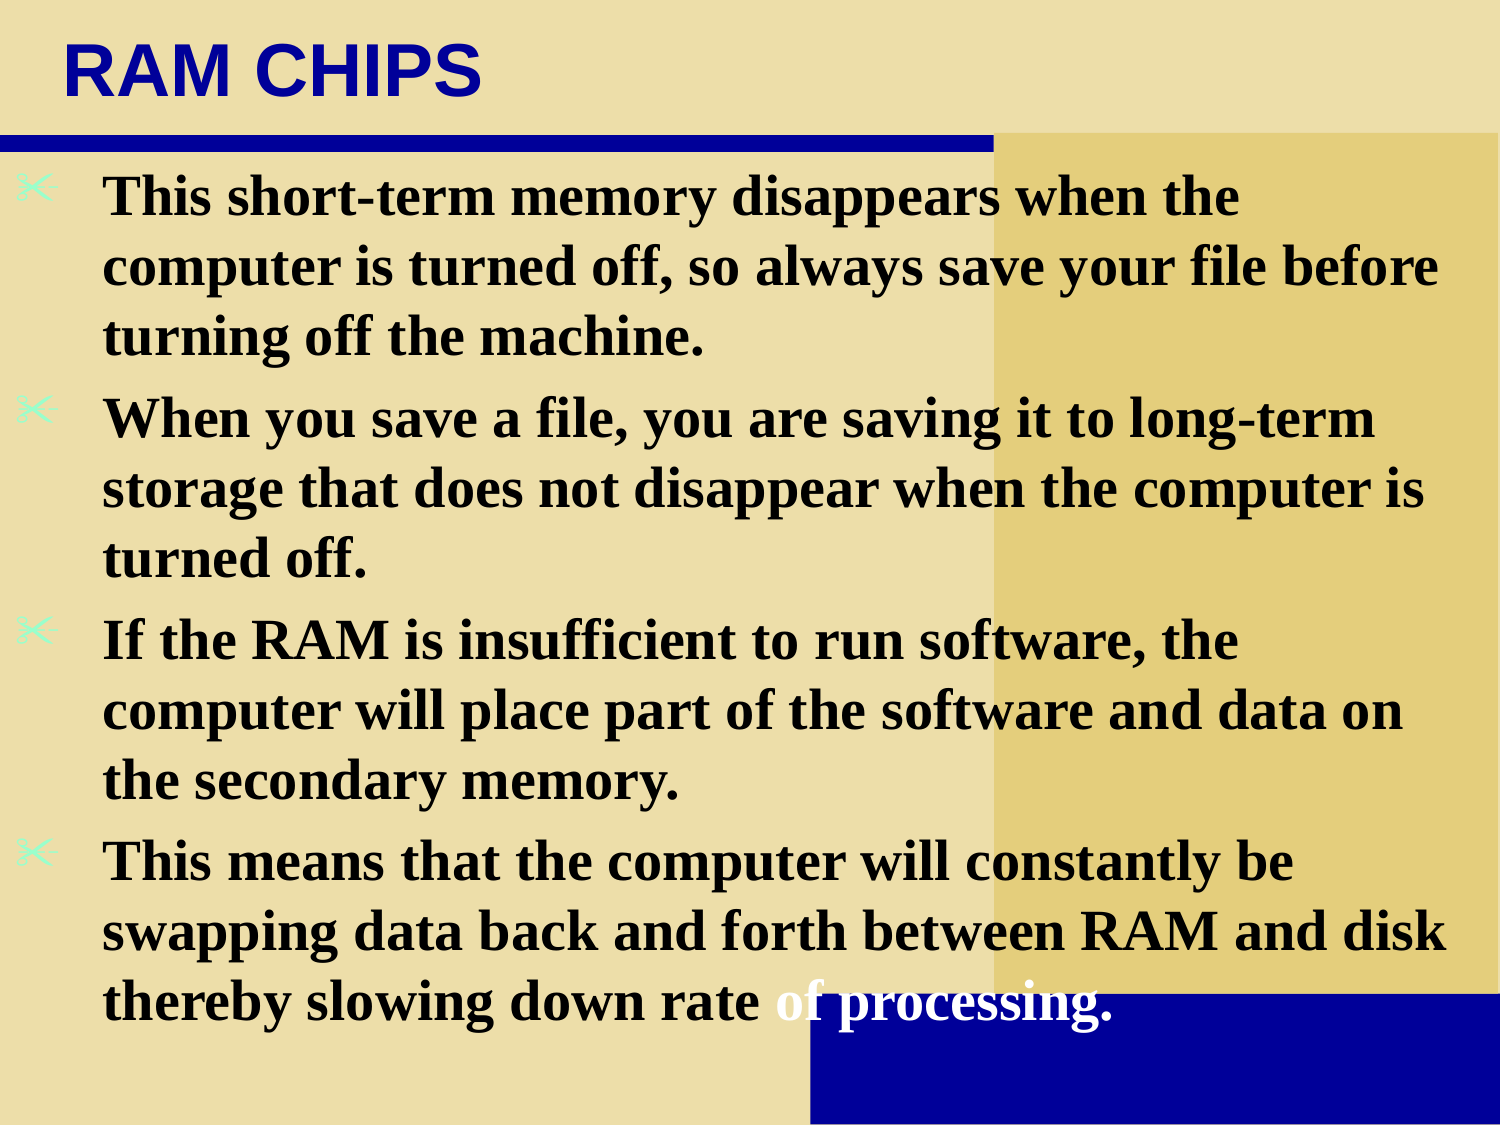

# RAM CHIPS
This short-term memory disappears when the computer is turned off, so always save your file before turning off the machine.
When you save a file, you are saving it to long-term storage that does not disappear when the computer is turned off.
If the RAM is insufficient to run software, the computer will place part of the software and data on the secondary memory.
This means that the computer will constantly be swapping data back and forth between RAM and disk thereby slowing down rate of processing.